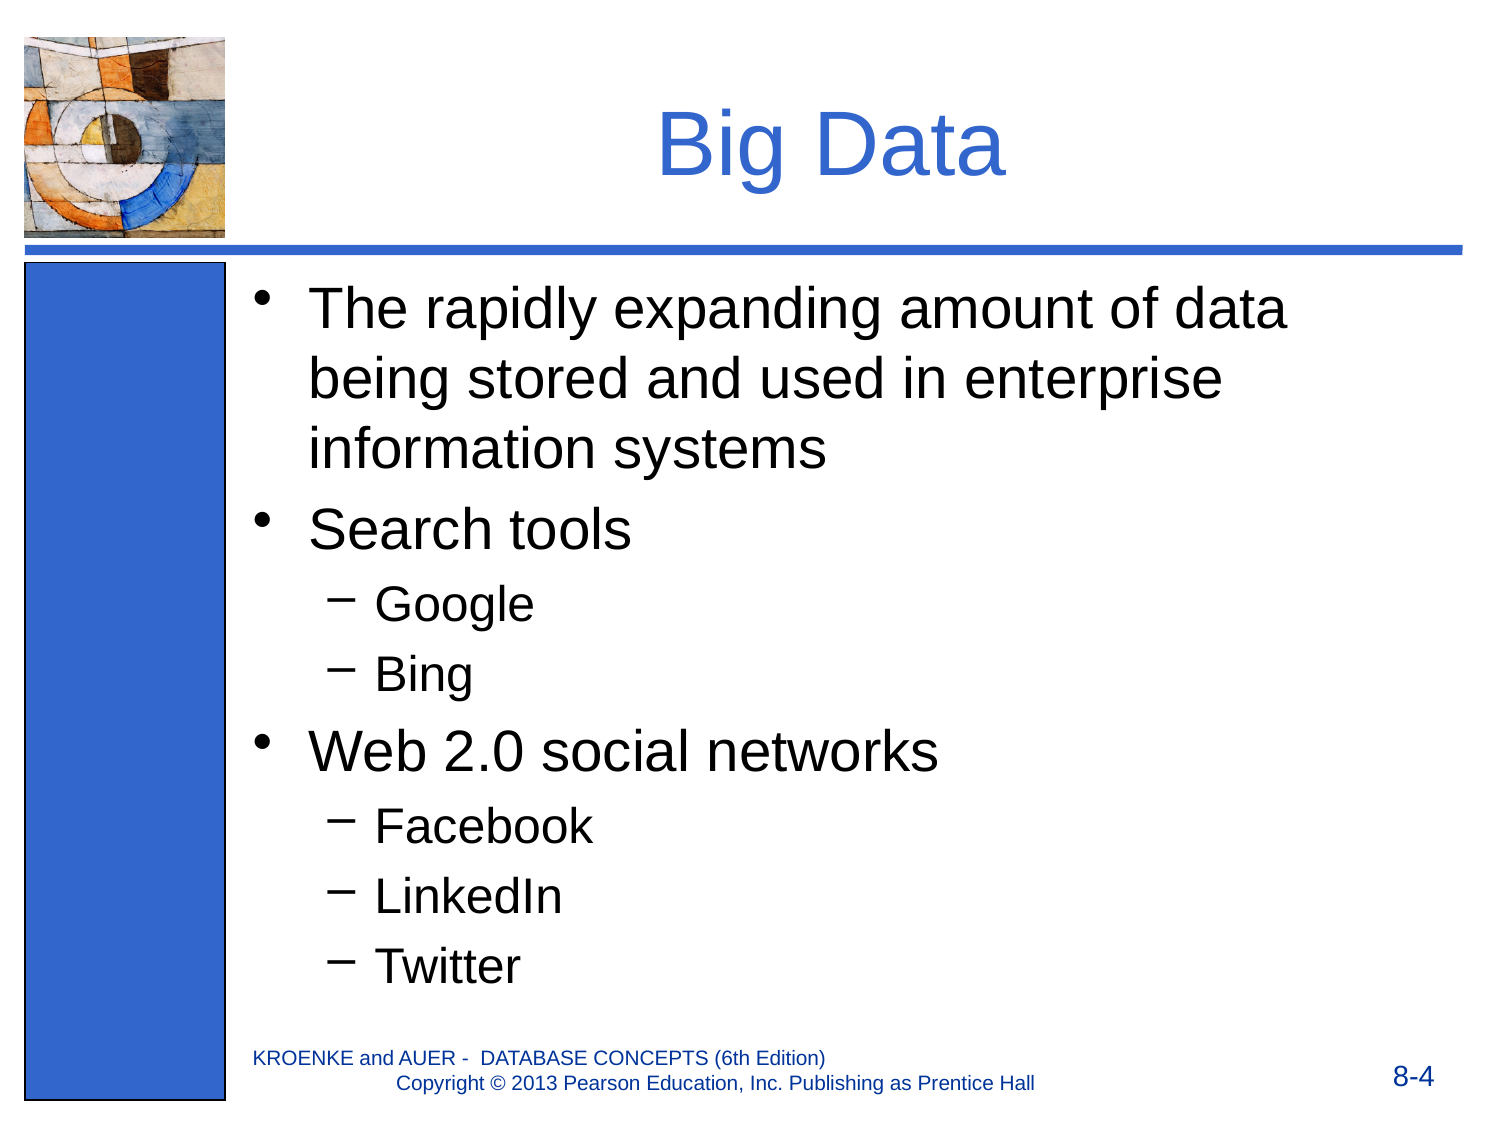

# Big Data
The rapidly expanding amount of data being stored and used in enterprise information systems
Search tools
Google
Bing
Web 2.0 social networks
Facebook
LinkedIn
Twitter
KROENKE and AUER -  DATABASE CONCEPTS (6th Edition)                                                                    Copyright © 2013 Pearson Education, Inc. Publishing as Prentice Hall
8-4